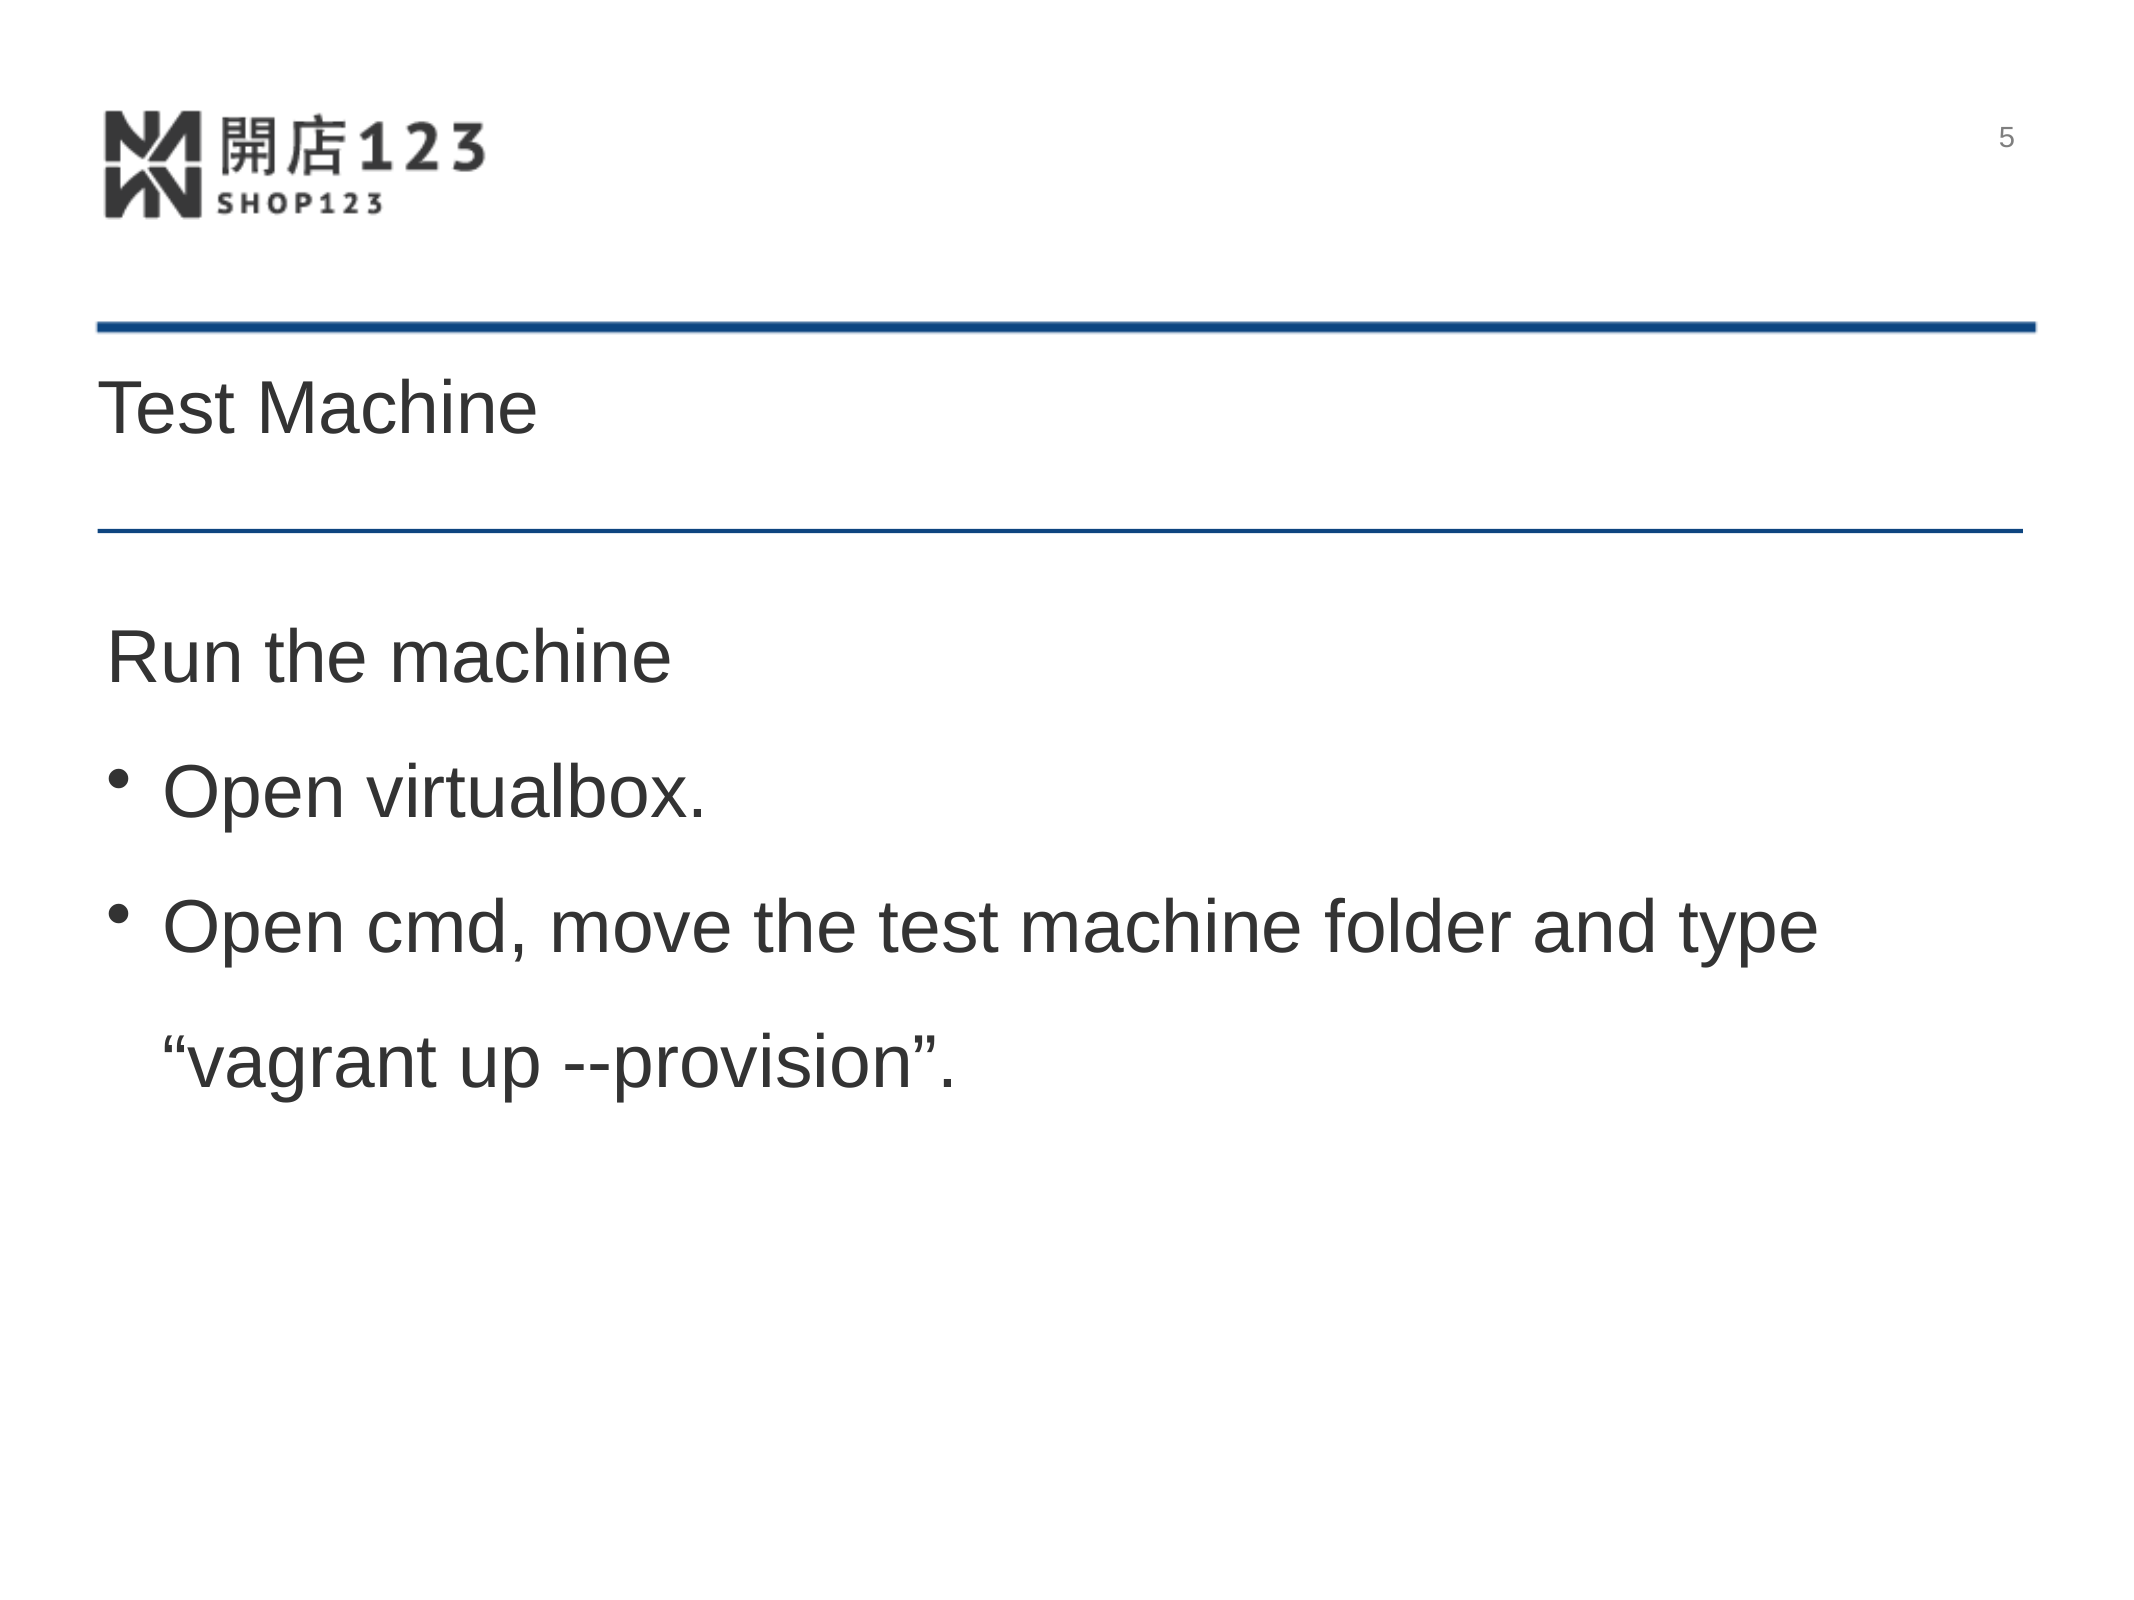

5
# Test Machine
Run the machine
Open virtualbox.
Open cmd, move the test machine folder and type “vagrant up --provision”.